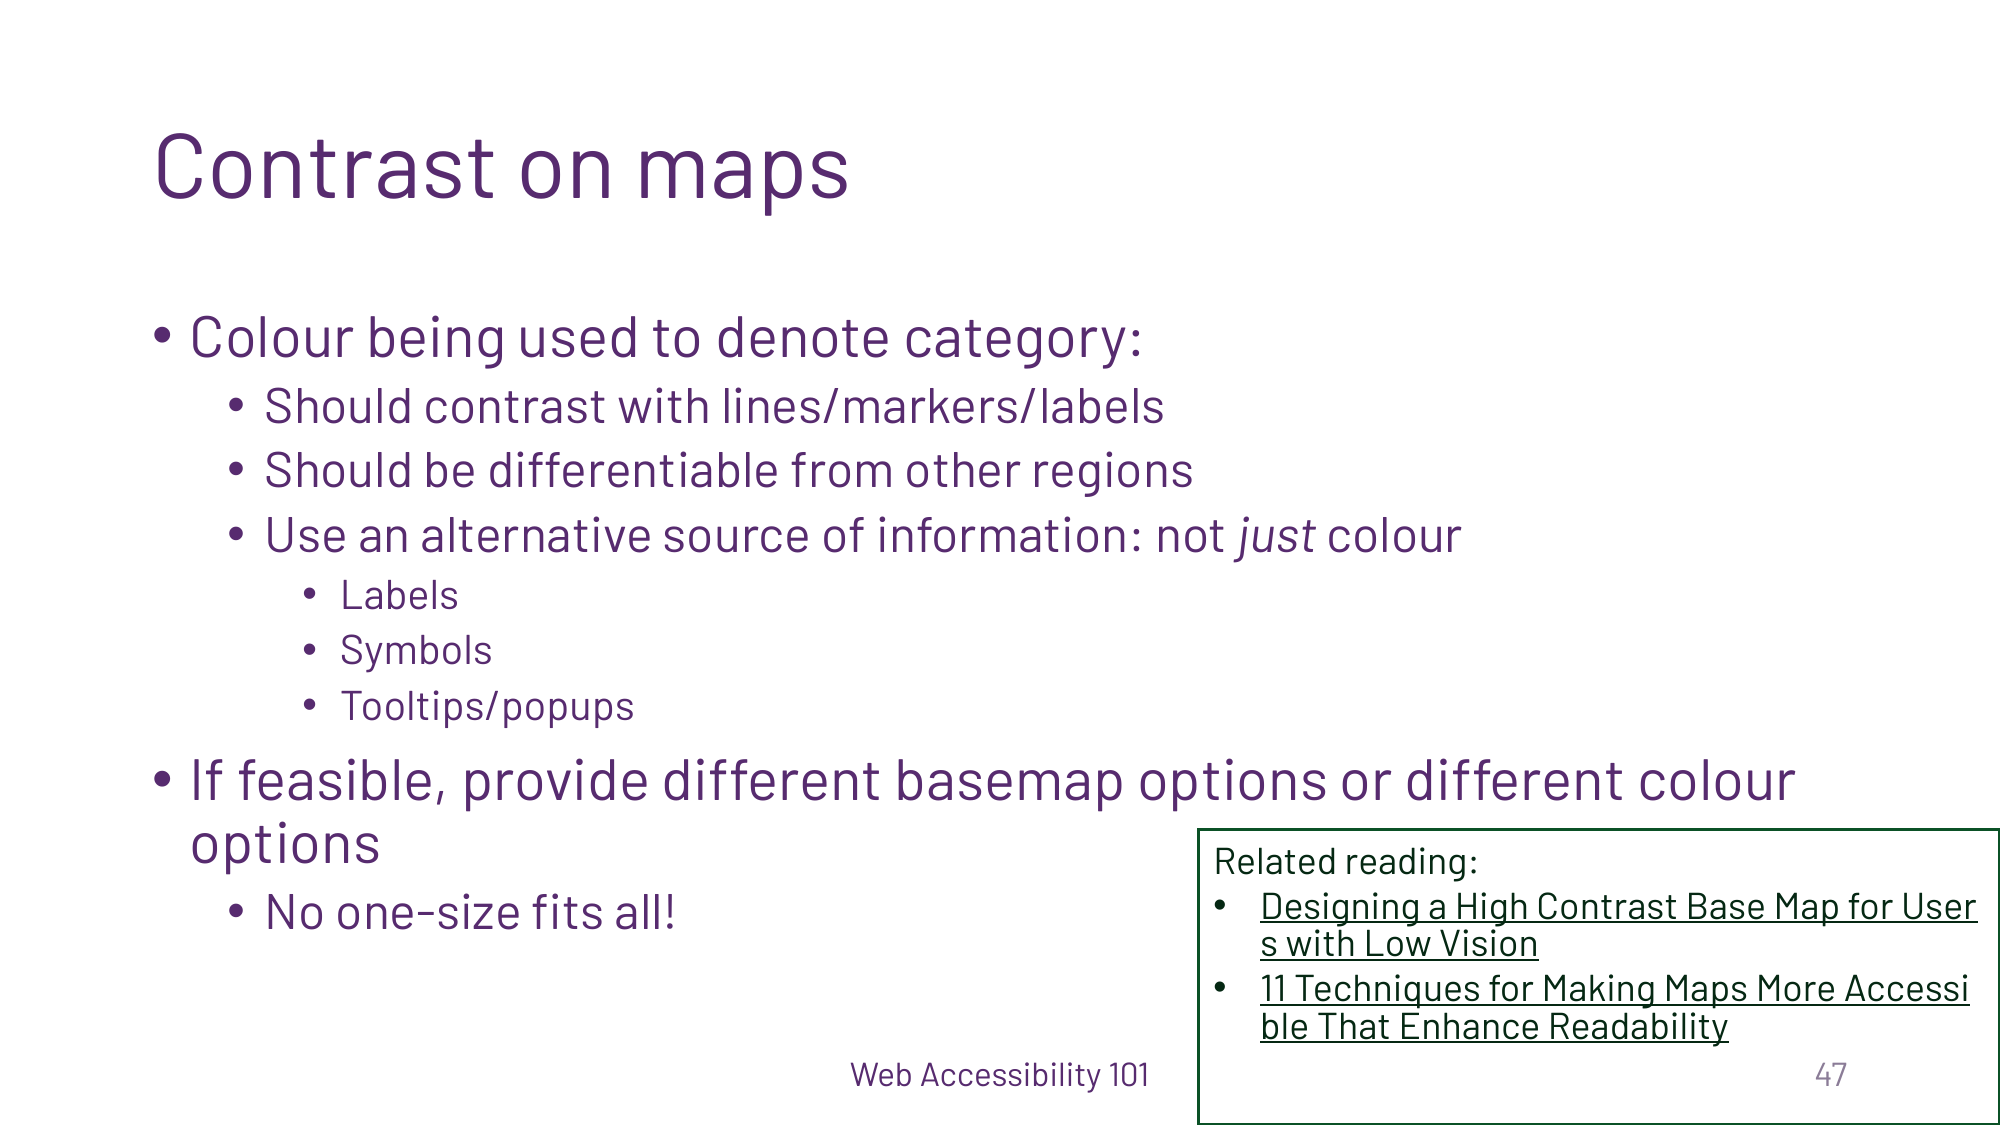

# Contrast on maps
Colour being used to denote category:
Should contrast with lines/markers/labels
Should be differentiable from other regions
Use an alternative source of information: not just colour
Labels
Symbols
Tooltips/popups
If feasible, provide different basemap options or different colour options
No one-size fits all!
Related reading:
Designing a High Contrast Base Map for Users with Low Vision
11 Techniques for Making Maps More Accessible That Enhance Readability
Web Accessibility 101
47